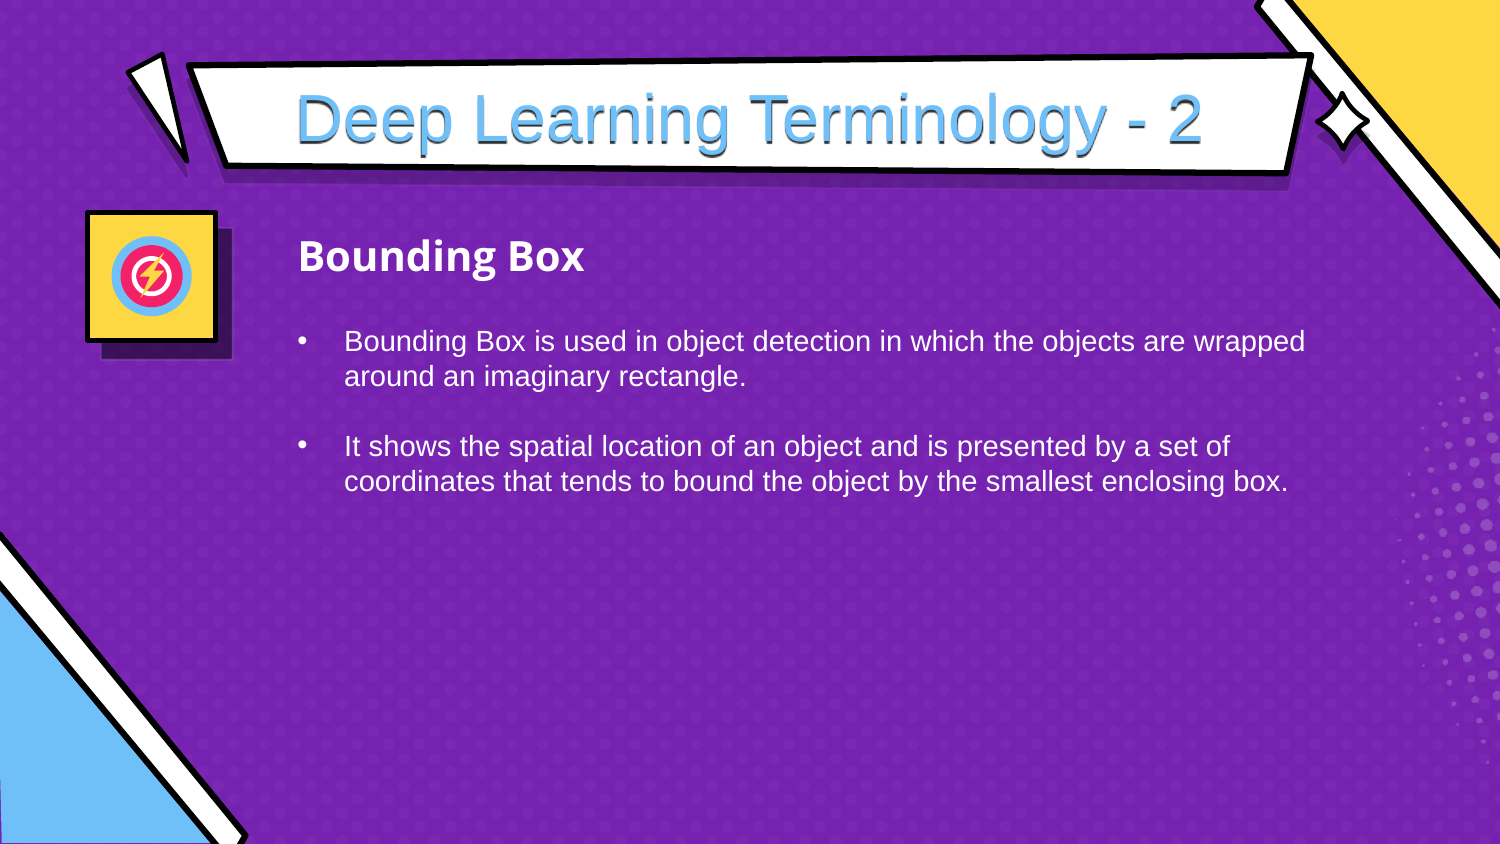

# Deep Learning Terminology - 2

Bounding Box

Bounding Box is used in object detection in which the objects are wrapped around an imaginary rectangle.

It shows the spatial location of an object and is presented by a set of coordinates that tends to bound the object by the smallest enclosing box.